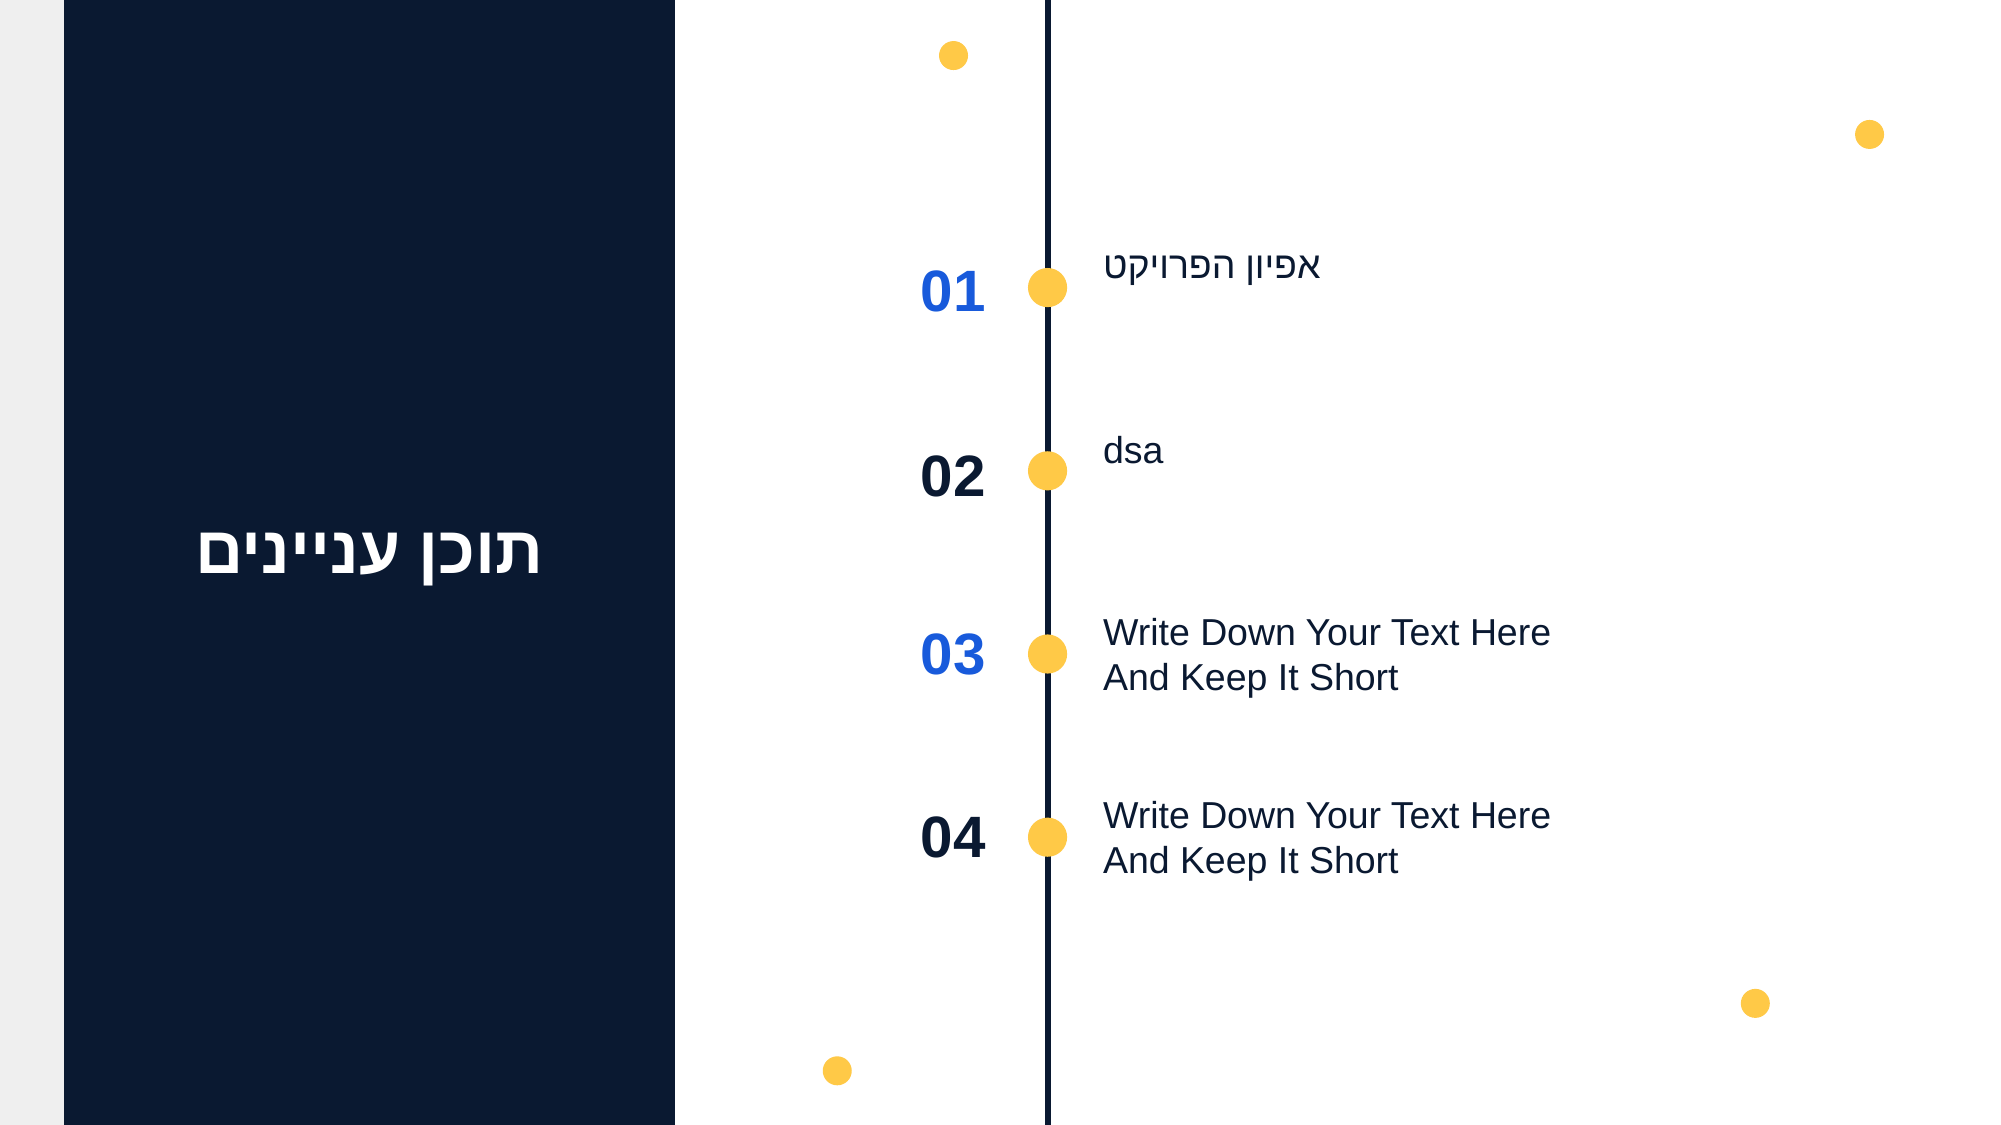

אפיון הפרויקט
01

dsa
02

תוכן עניינים
Write Down Your Text Here And Keep It Short
03

Write Down Your Text Here And Keep It Short
04